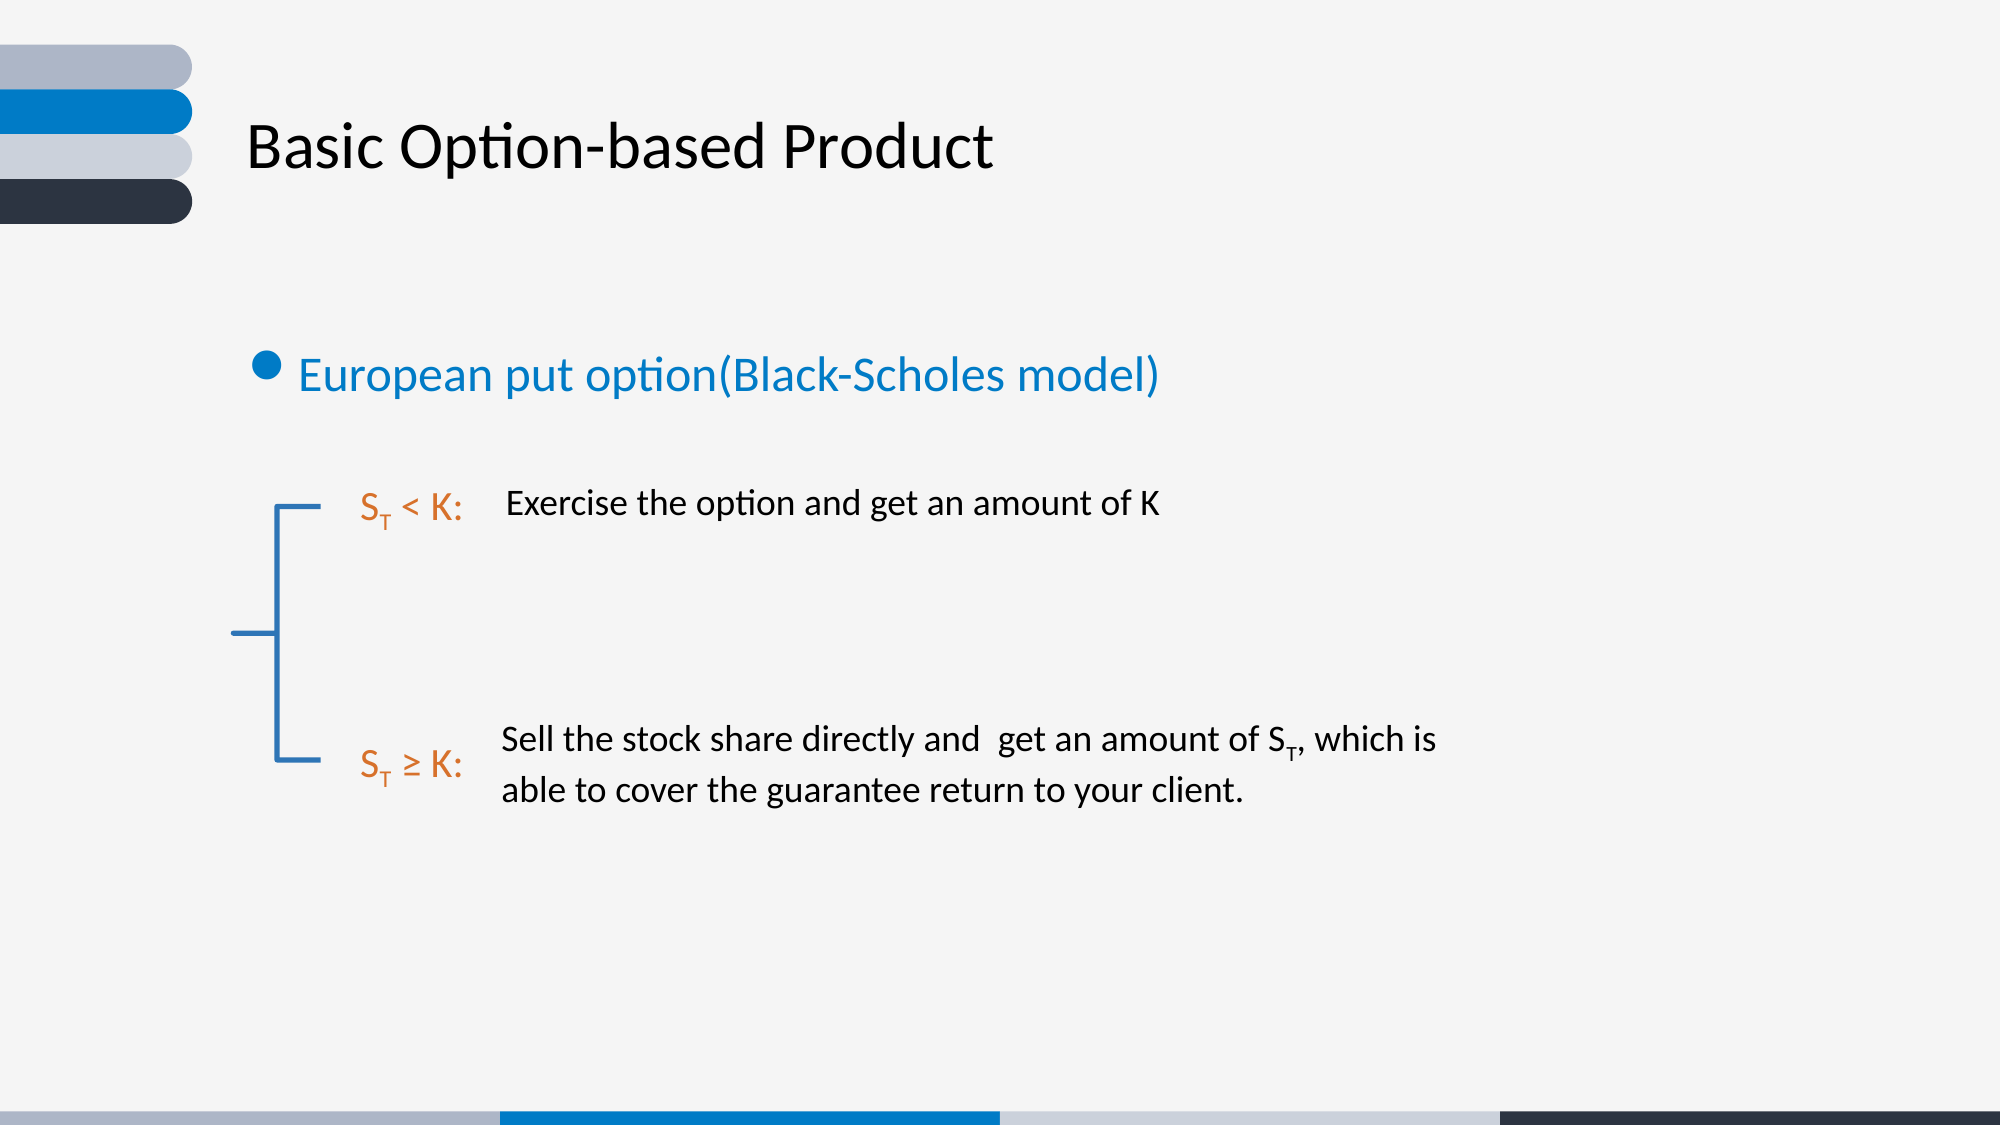

Basic Option-based Product
European put option(Black-Scholes model)
Exercise the option and get an amount of K
ST < K:

ST ≥ K:

Sell the stock share directly and  get an amount of ST, which is able to cover the guarantee return to your client.